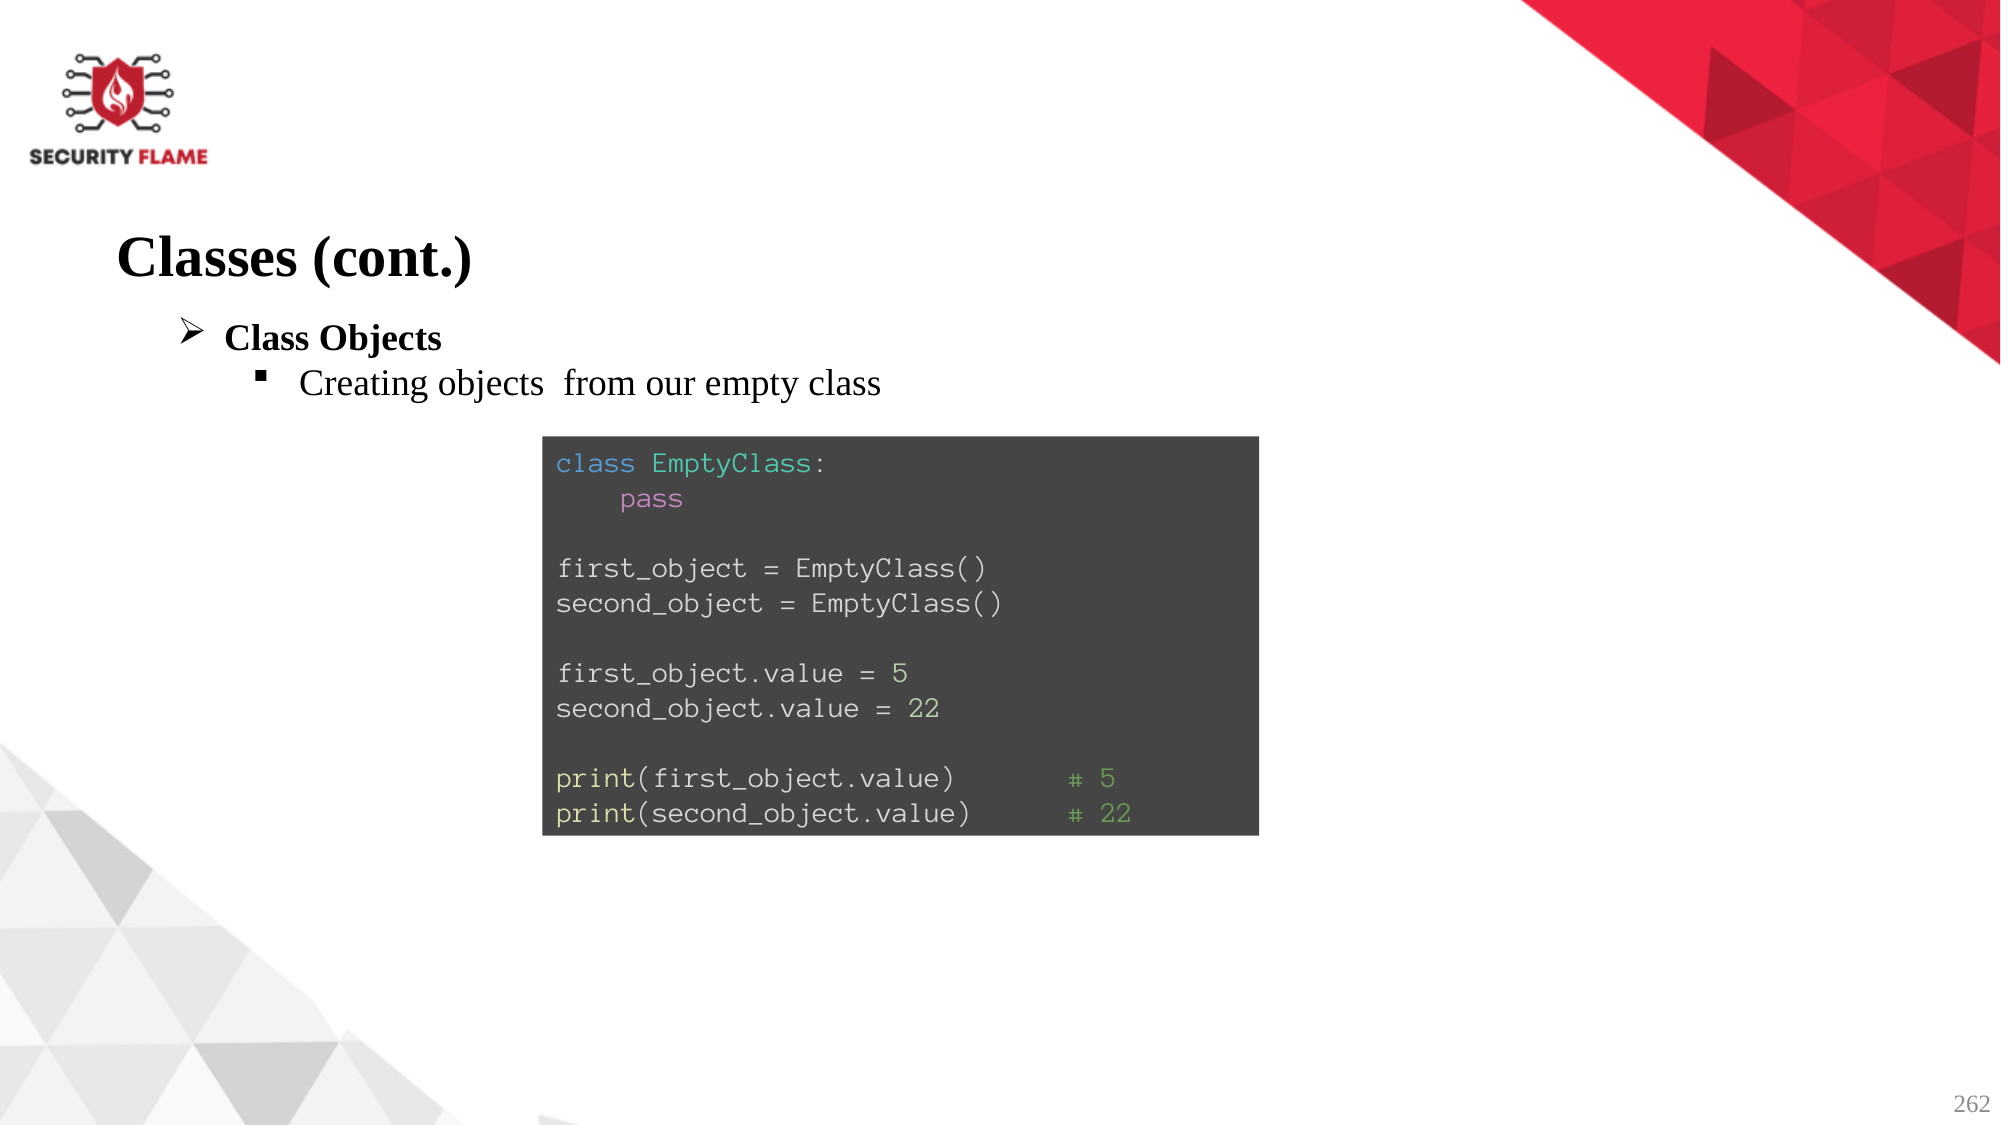

Classes (cont.)
Class Objects
Creating objects  from our empty class
class EmptyClass:
    pass
first_object = EmptyClass()
second_object = EmptyClass()
first_object.value = 5
second_object.value = 22
print(first_object.value)       # 5
print(second_object.value)      # 22
262